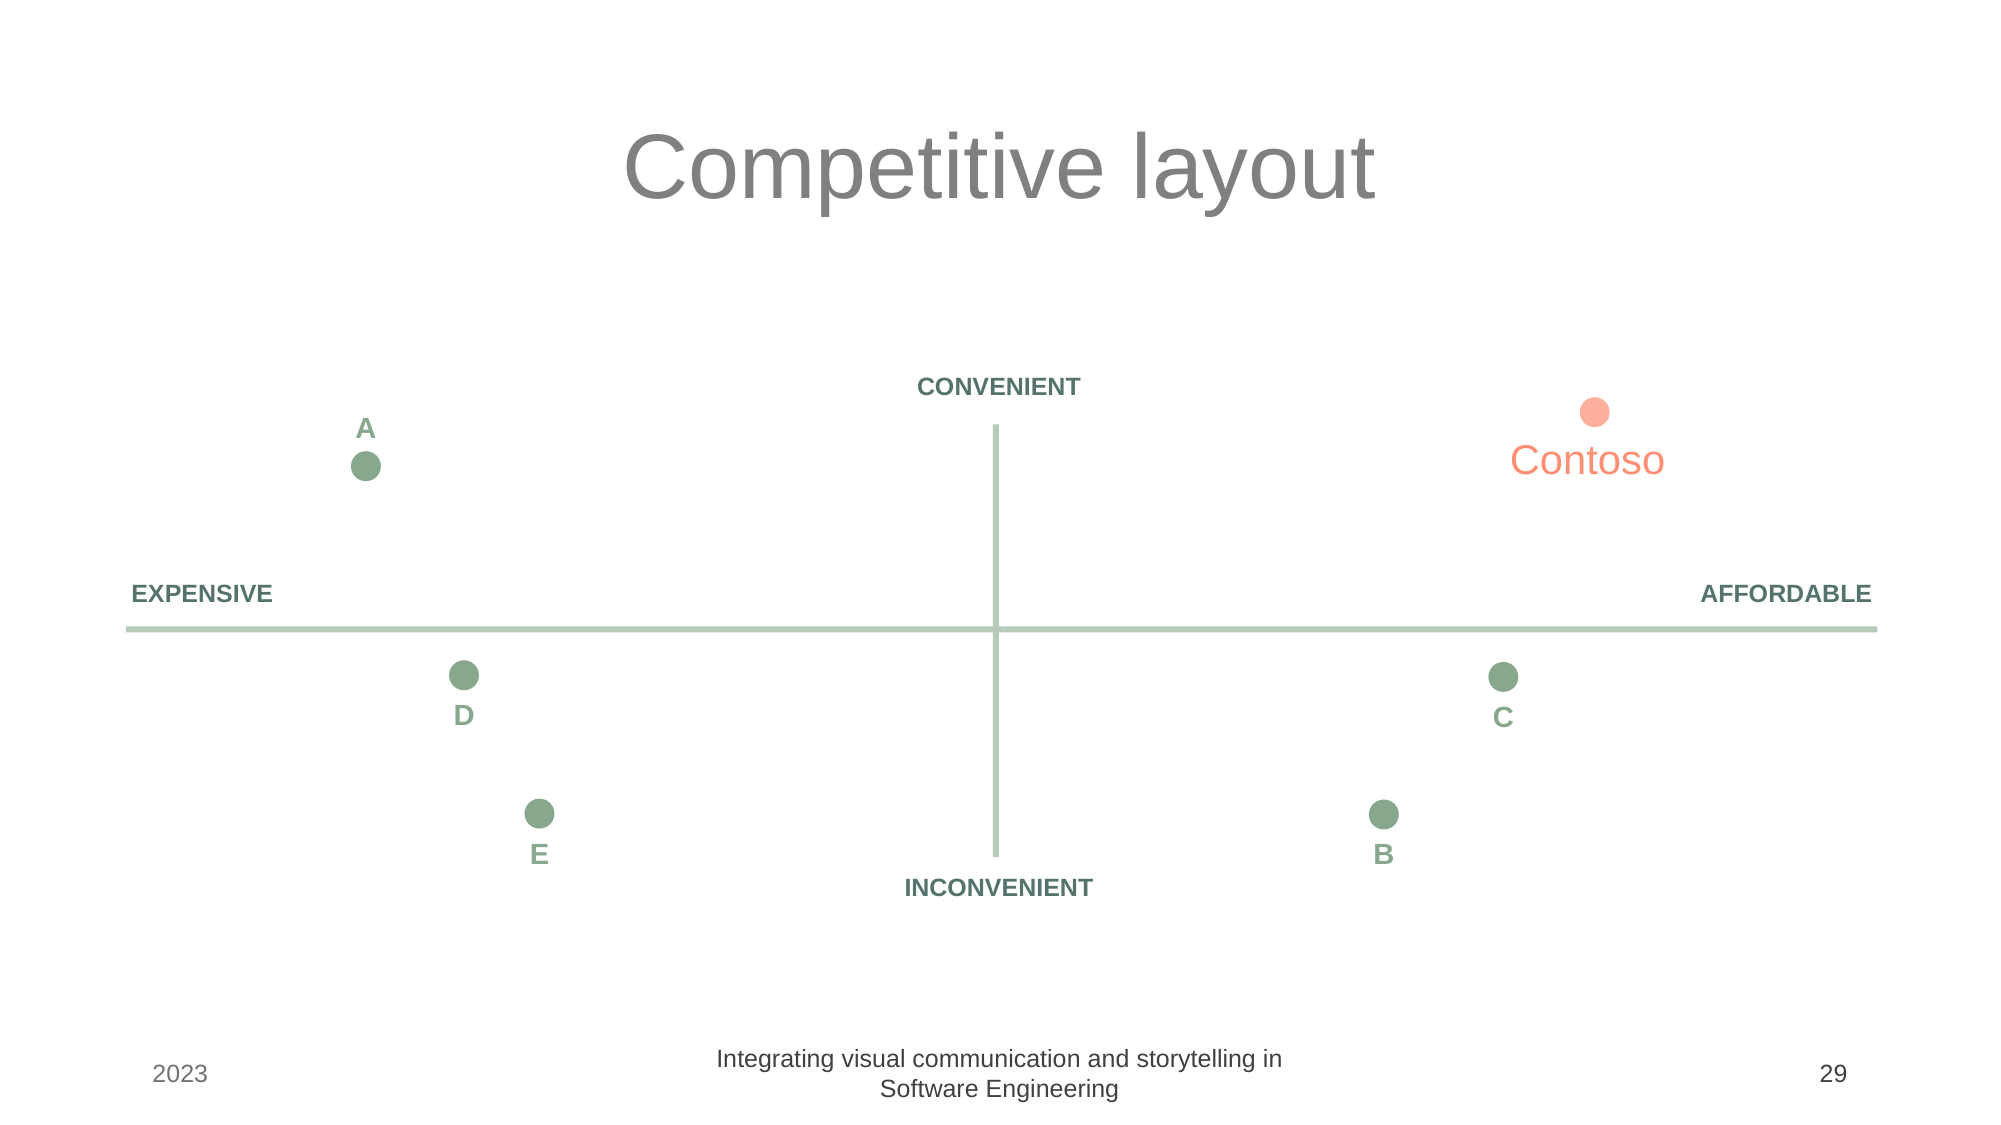

# Competitive layout
CONVENIENT

A
Contoso

EXPENSIVE
AFFORDABLE

D
C

E
B
INCONVENIENT
2023
Integrating visual communication and storytelling in Software Engineering
29